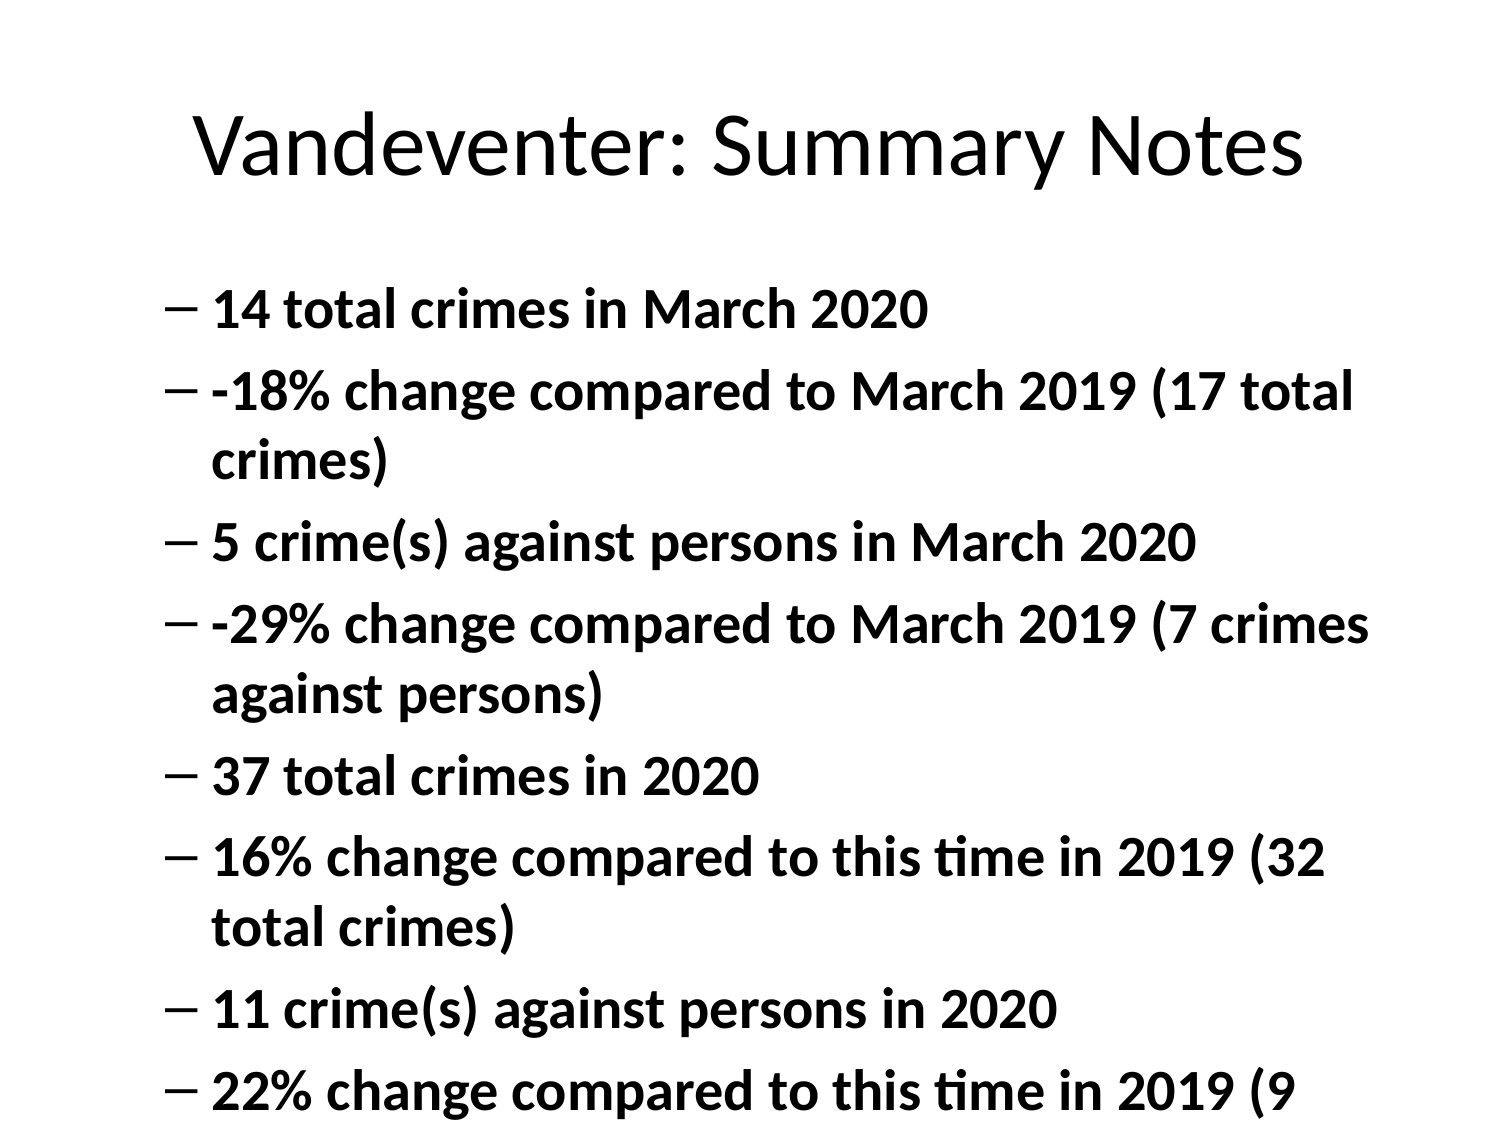

# Vandeventer: Summary Notes
14 total crimes in March 2020
-18% change compared to March 2019 (17 total crimes)
5 crime(s) against persons in March 2020
-29% change compared to March 2019 (7 crimes against persons)
37 total crimes in 2020
16% change compared to this time in 2019 (32 total crimes)
11 crime(s) against persons in 2020
22% change compared to this time in 2019 (9 crimes against persons)